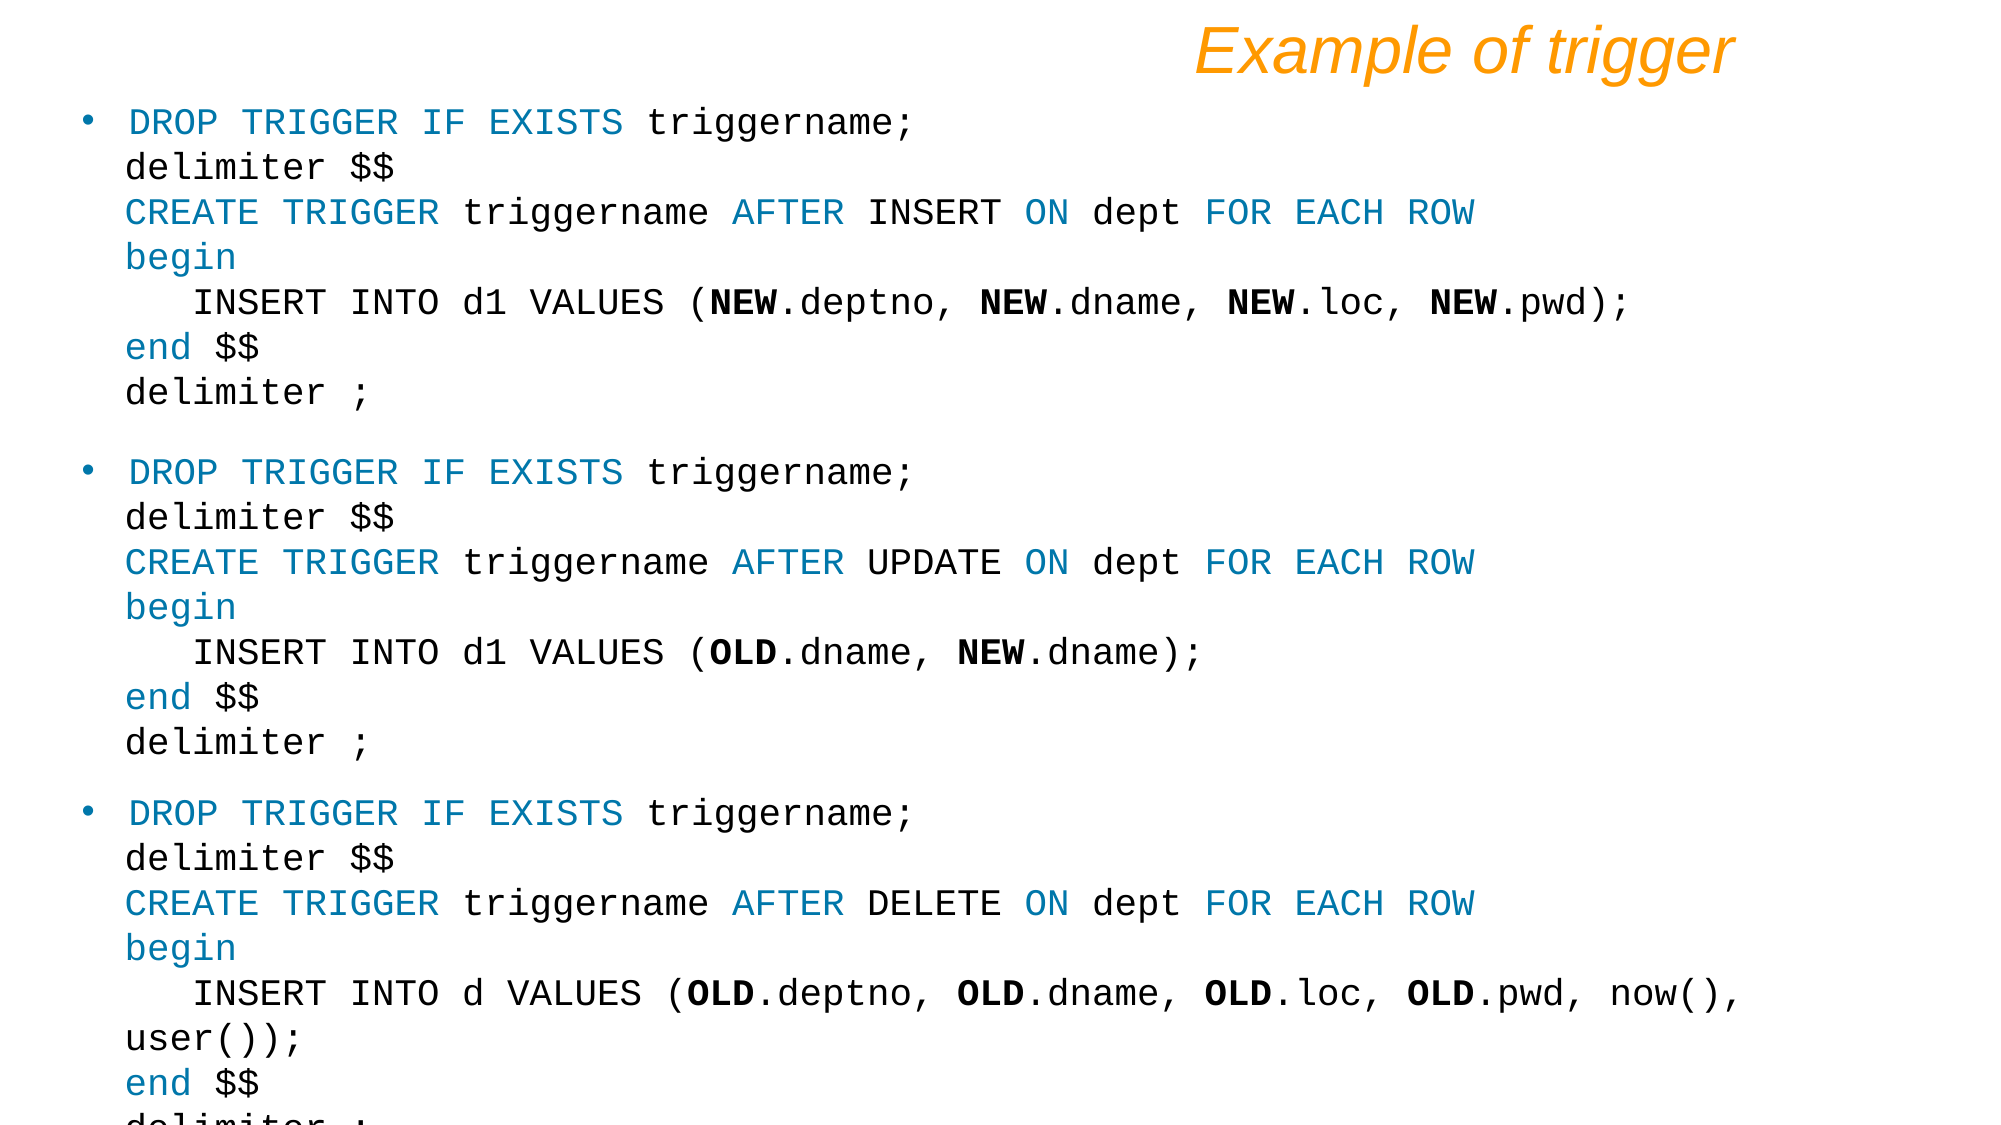

Example of trigger
DROP TRIGGER IF EXISTS triggername;
delimiter $$
CREATE TRIGGER triggername AFTER INSERT ON dept FOR EACH ROW
begin
   INSERT INTO d1 VALUES (NEW.deptno, NEW.dname, NEW.loc, NEW.pwd);
end $$
delimiter ;
DROP TRIGGER IF EXISTS triggername;
delimiter $$
CREATE TRIGGER triggername AFTER UPDATE ON dept FOR EACH ROW
begin
   INSERT INTO d1 VALUES (OLD.dname, NEW.dname);
end $$
delimiter ;
DROP TRIGGER IF EXISTS triggername;
delimiter $$
CREATE TRIGGER triggername AFTER DELETE ON dept FOR EACH ROW
begin
   INSERT INTO d VALUES (OLD.deptno, OLD.dname, OLD.loc, OLD.pwd, now(), user());
end $$
delimiter ;